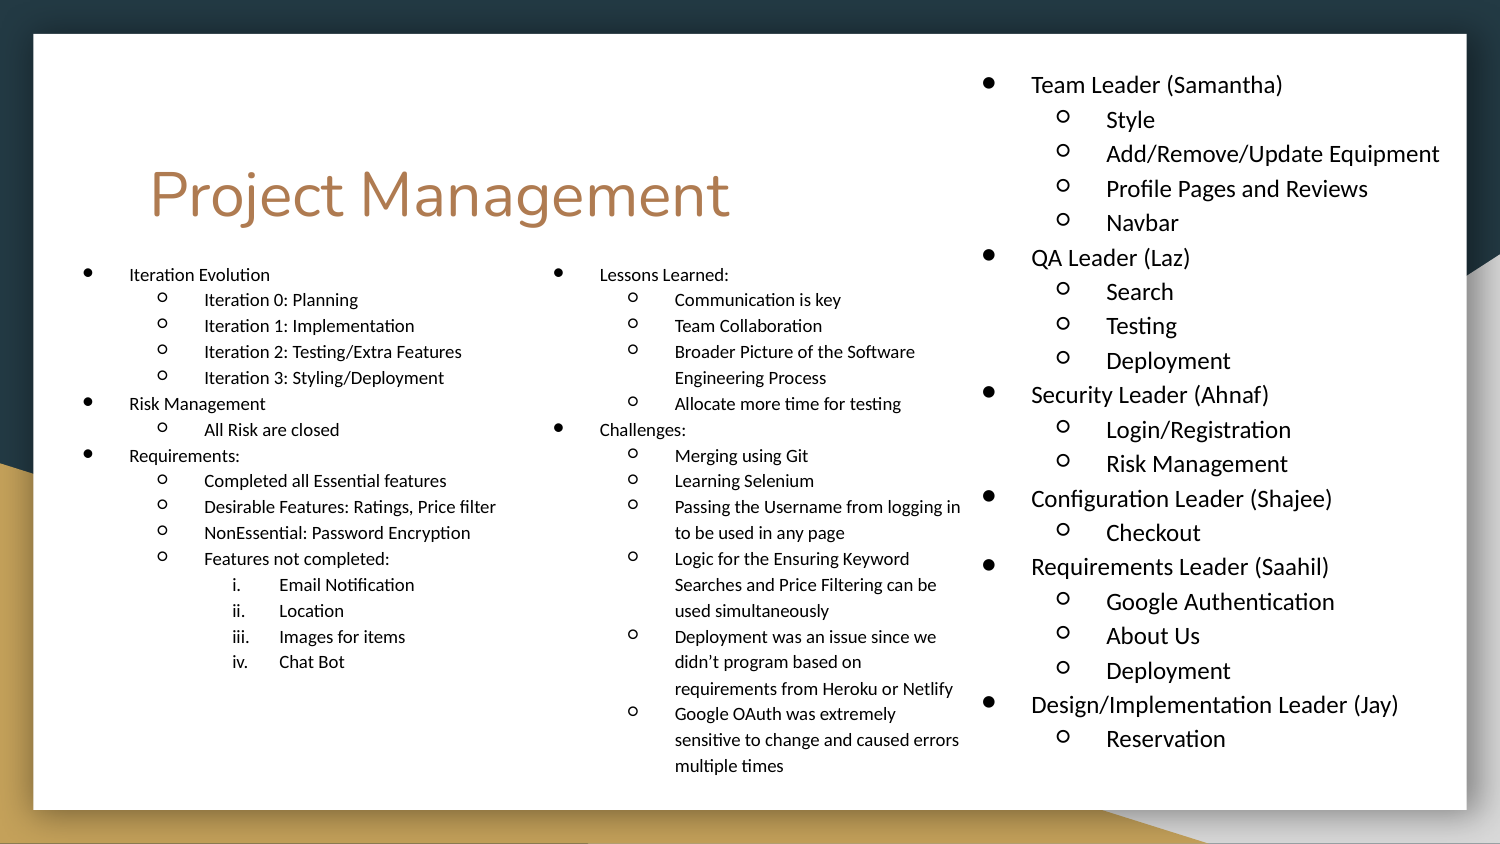

Team Leader (Samantha)
Style
Add/Remove/Update Equipment
Profile Pages and Reviews
Navbar
QA Leader (Laz)
Search
Testing
Deployment
Security Leader (Ahnaf)
Login/Registration
Risk Management
Configuration Leader (Shajee)
Checkout
Requirements Leader (Saahil)
Google Authentication
About Us
Deployment
Design/Implementation Leader (Jay)
Reservation

# Project Management
Iteration Evolution
Iteration 0: Planning
Iteration 1: Implementation
Iteration 2: Testing/Extra Features
Iteration 3: Styling/Deployment
Risk Management
All Risk are closed
Requirements:
Completed all Essential features
Desirable Features: Ratings, Price filter
NonEssential: Password Encryption
Features not completed:
Email Notification
Location
Images for items
Chat Bot

Lessons Learned:
Communication is key
Team Collaboration
Broader Picture of the Software Engineering Process
Allocate more time for testing
Challenges:
Merging using Git
Learning Selenium
Passing the Username from logging in to be used in any page
Logic for the Ensuring Keyword Searches and Price Filtering can be used simultaneously
Deployment was an issue since we didn’t program based on requirements from Heroku or Netlify
Google OAuth was extremely sensitive to change and caused errors multiple times